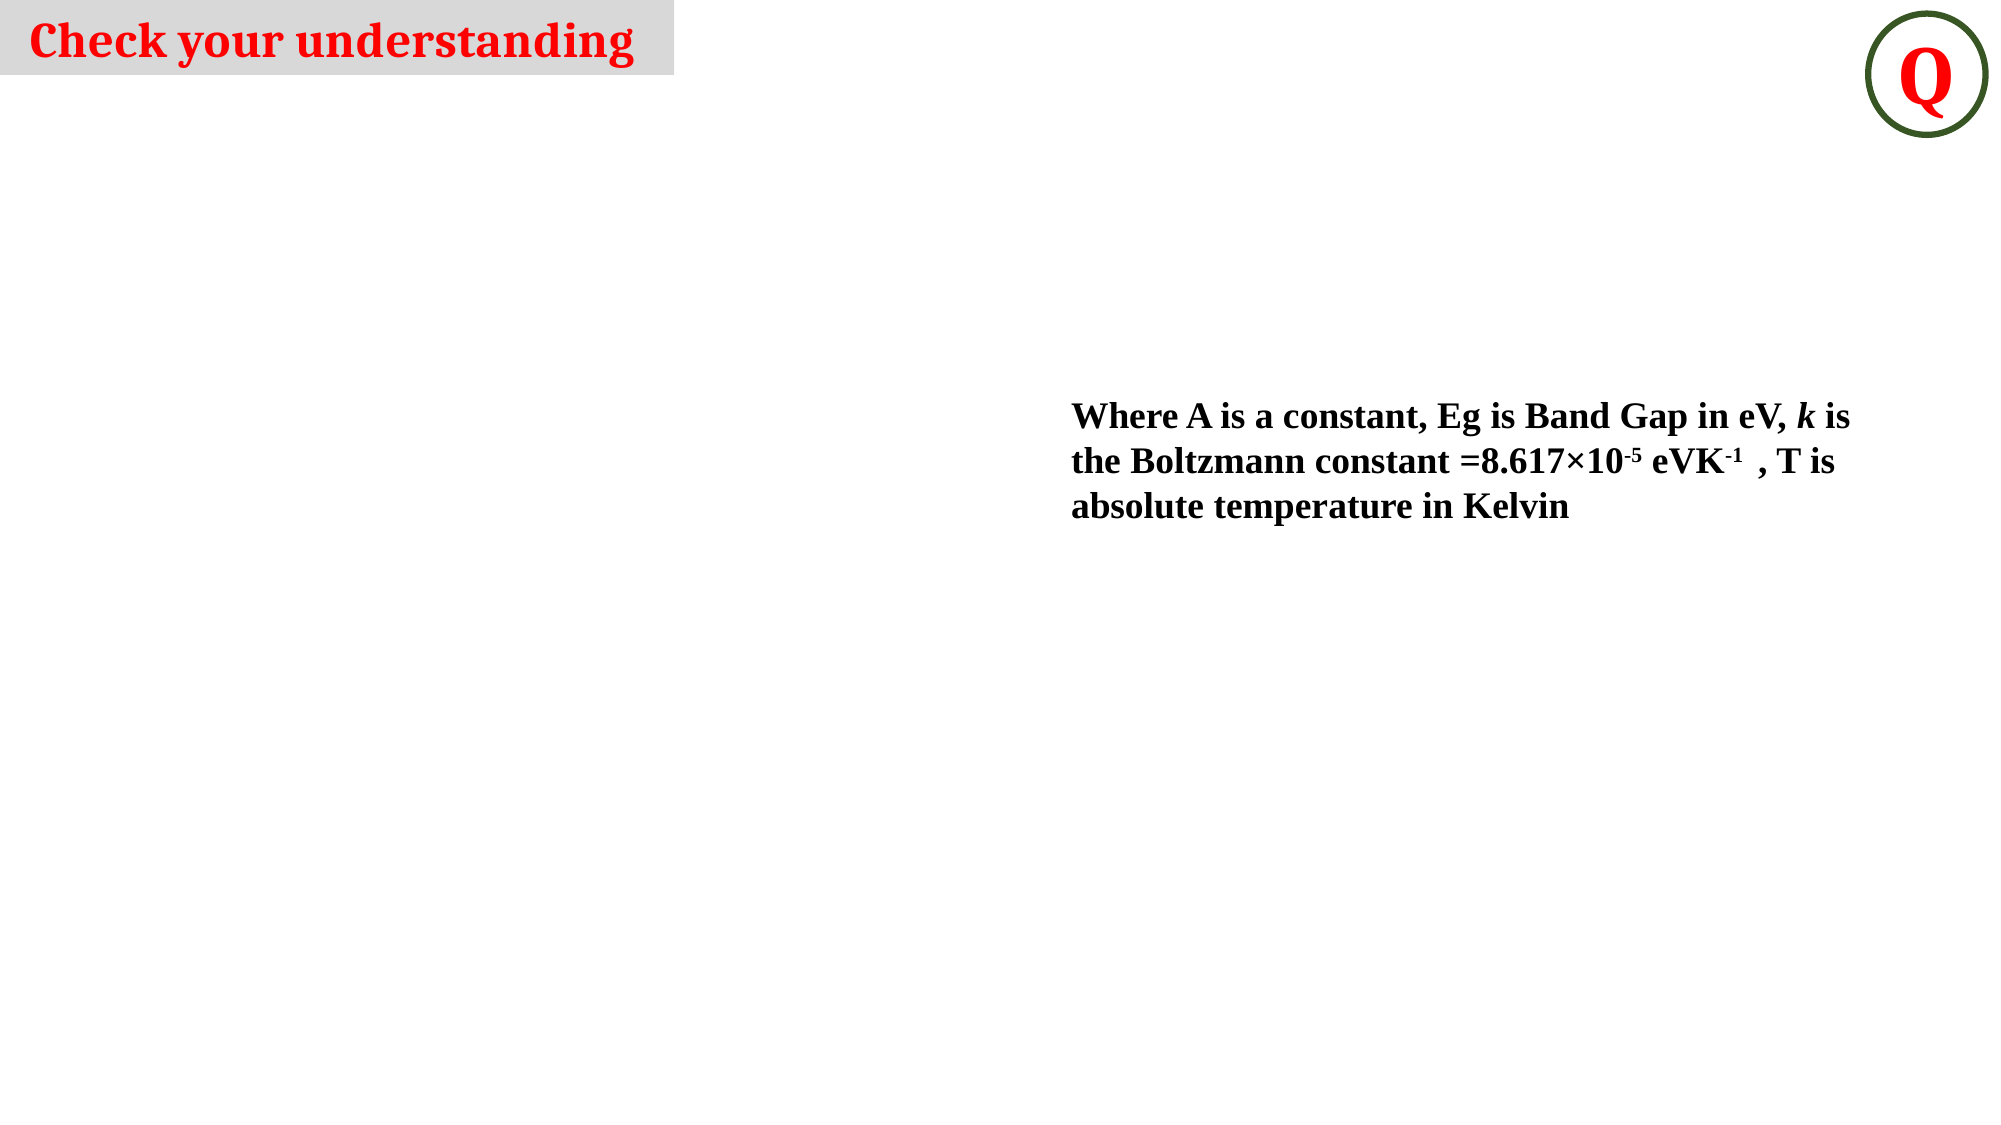

Check your understanding

Q

Where A is a constant, Eg is Band Gap in eV, k is the Boltzmann constant =8.617×10-5 eVK-1  , T is absolute temperature in Kelvin